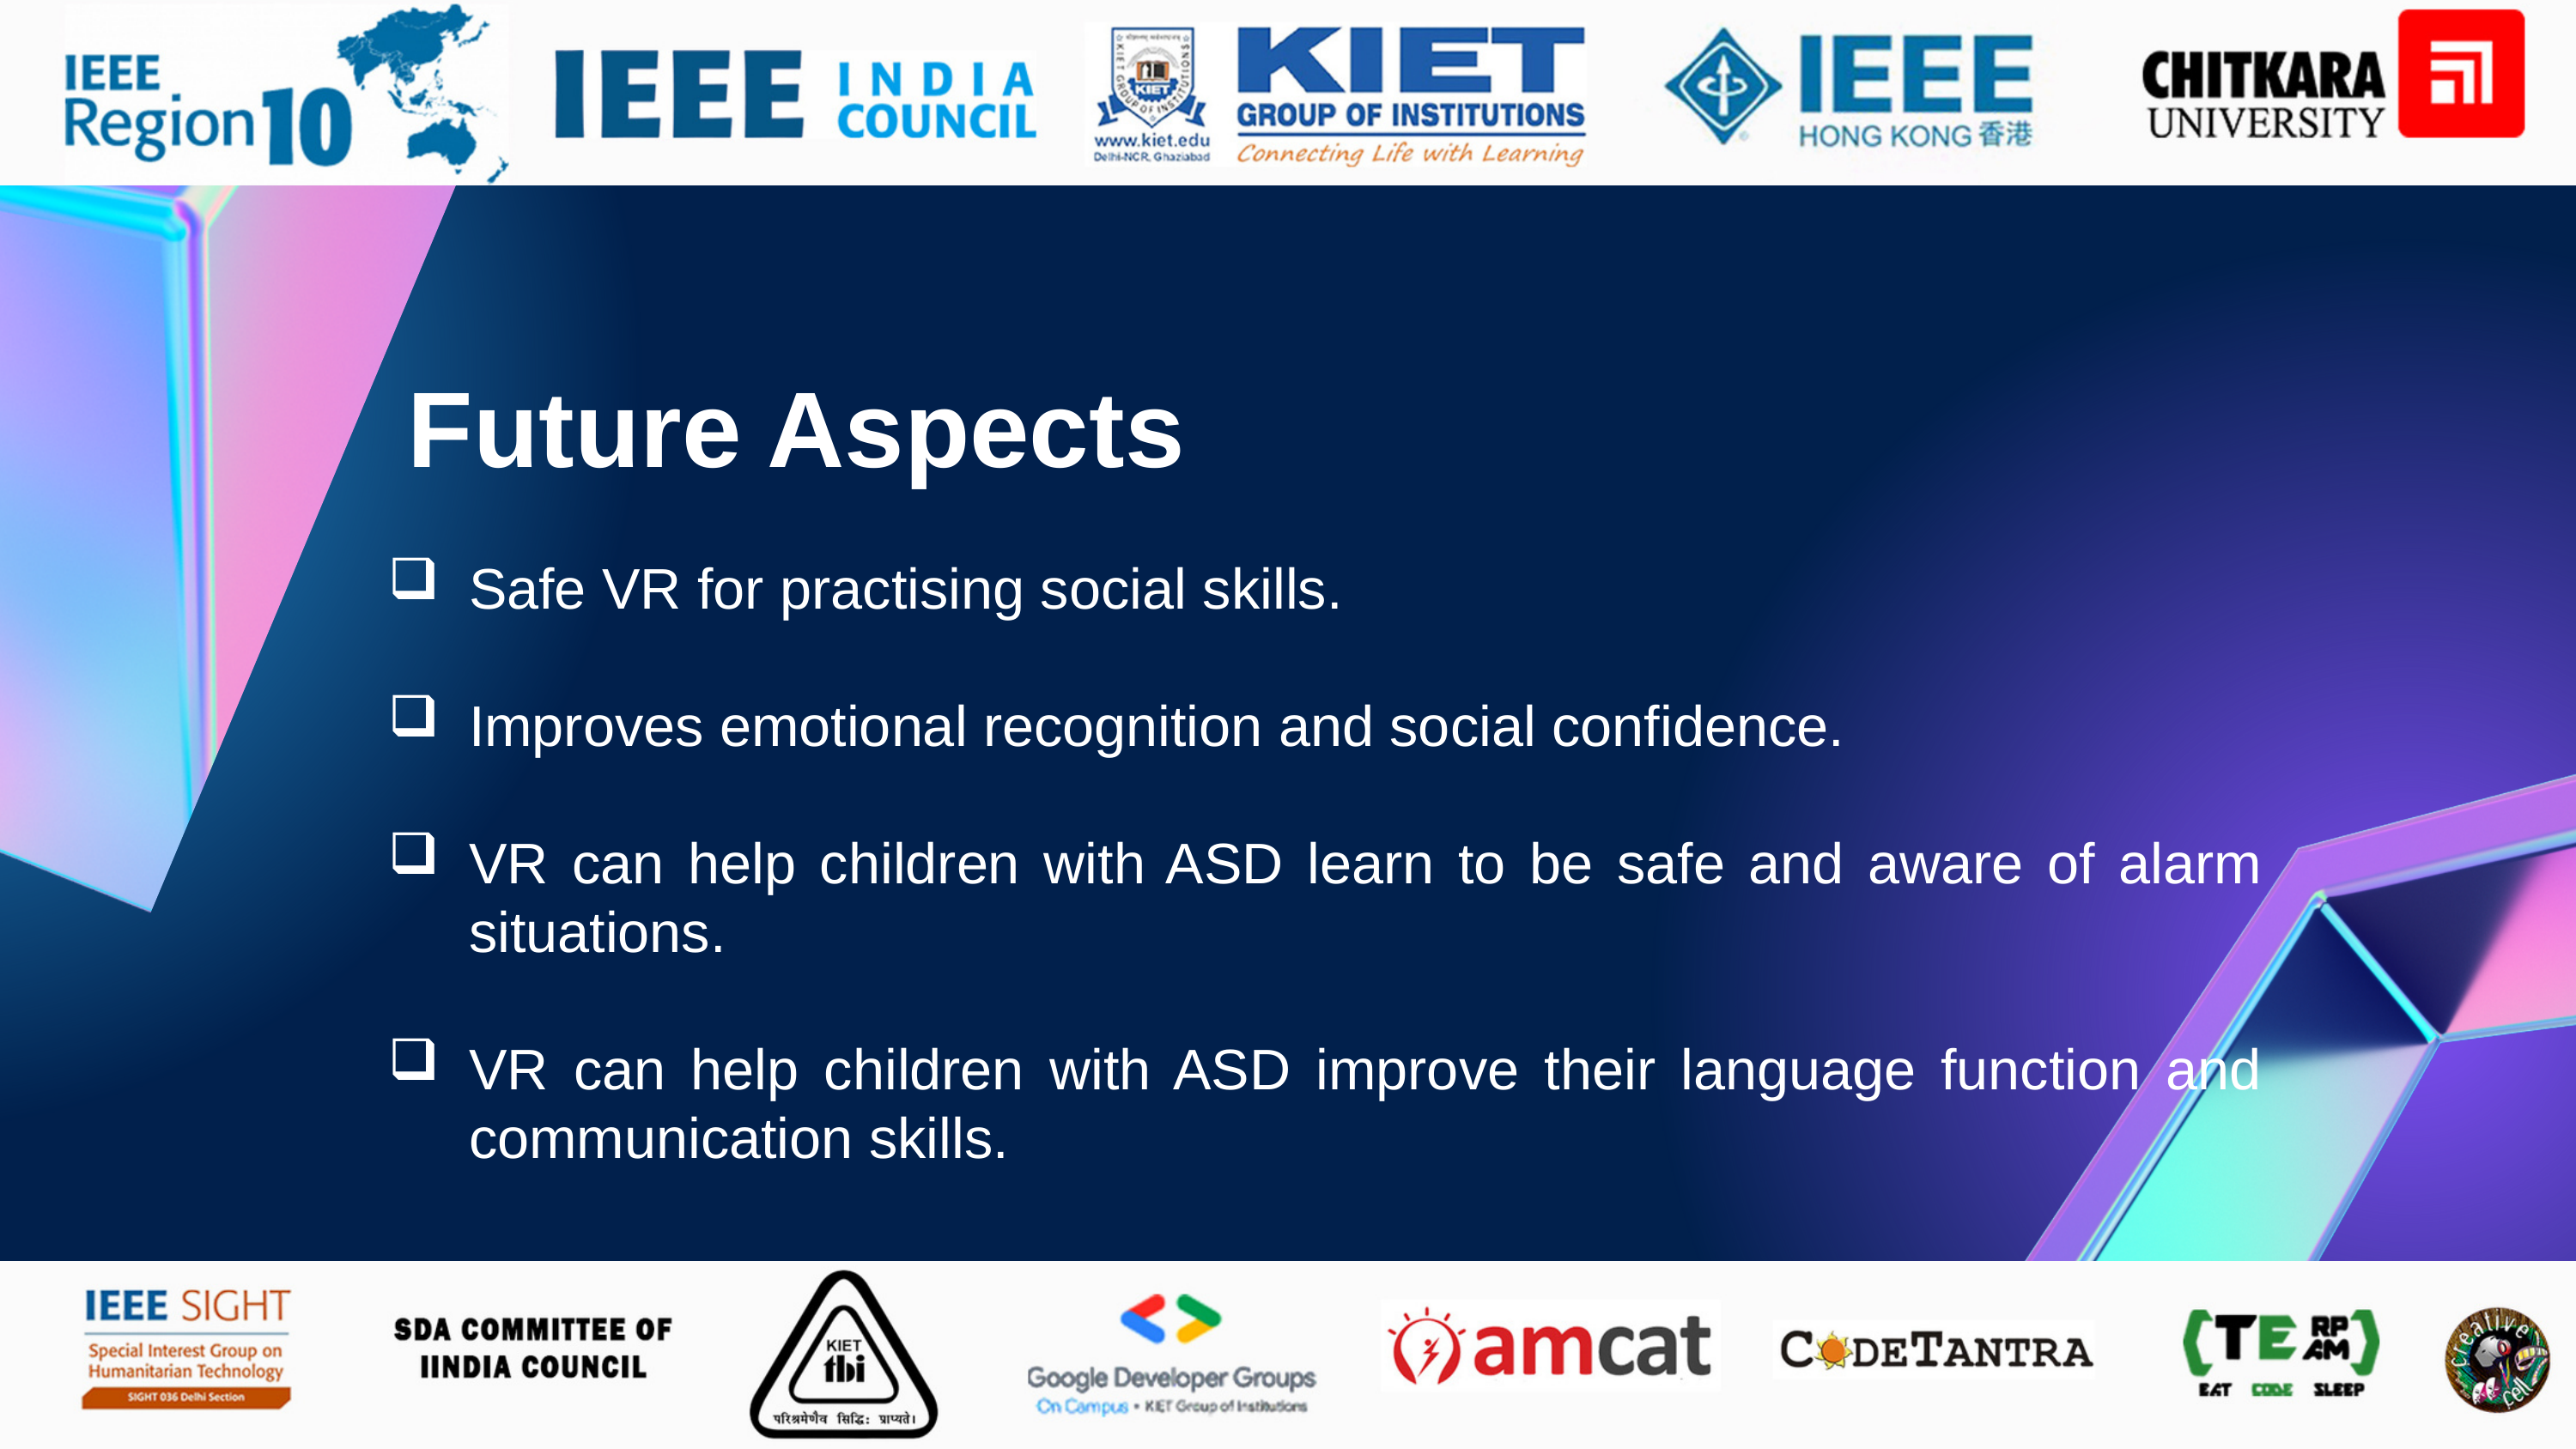

Future Aspects
Safe VR for practising social skills.

Improves emotional recognition and social confidence.

VR can help children with ASD learn to be safe and aware of alarm situations.

VR can help children with ASD improve their language function and communication skills.